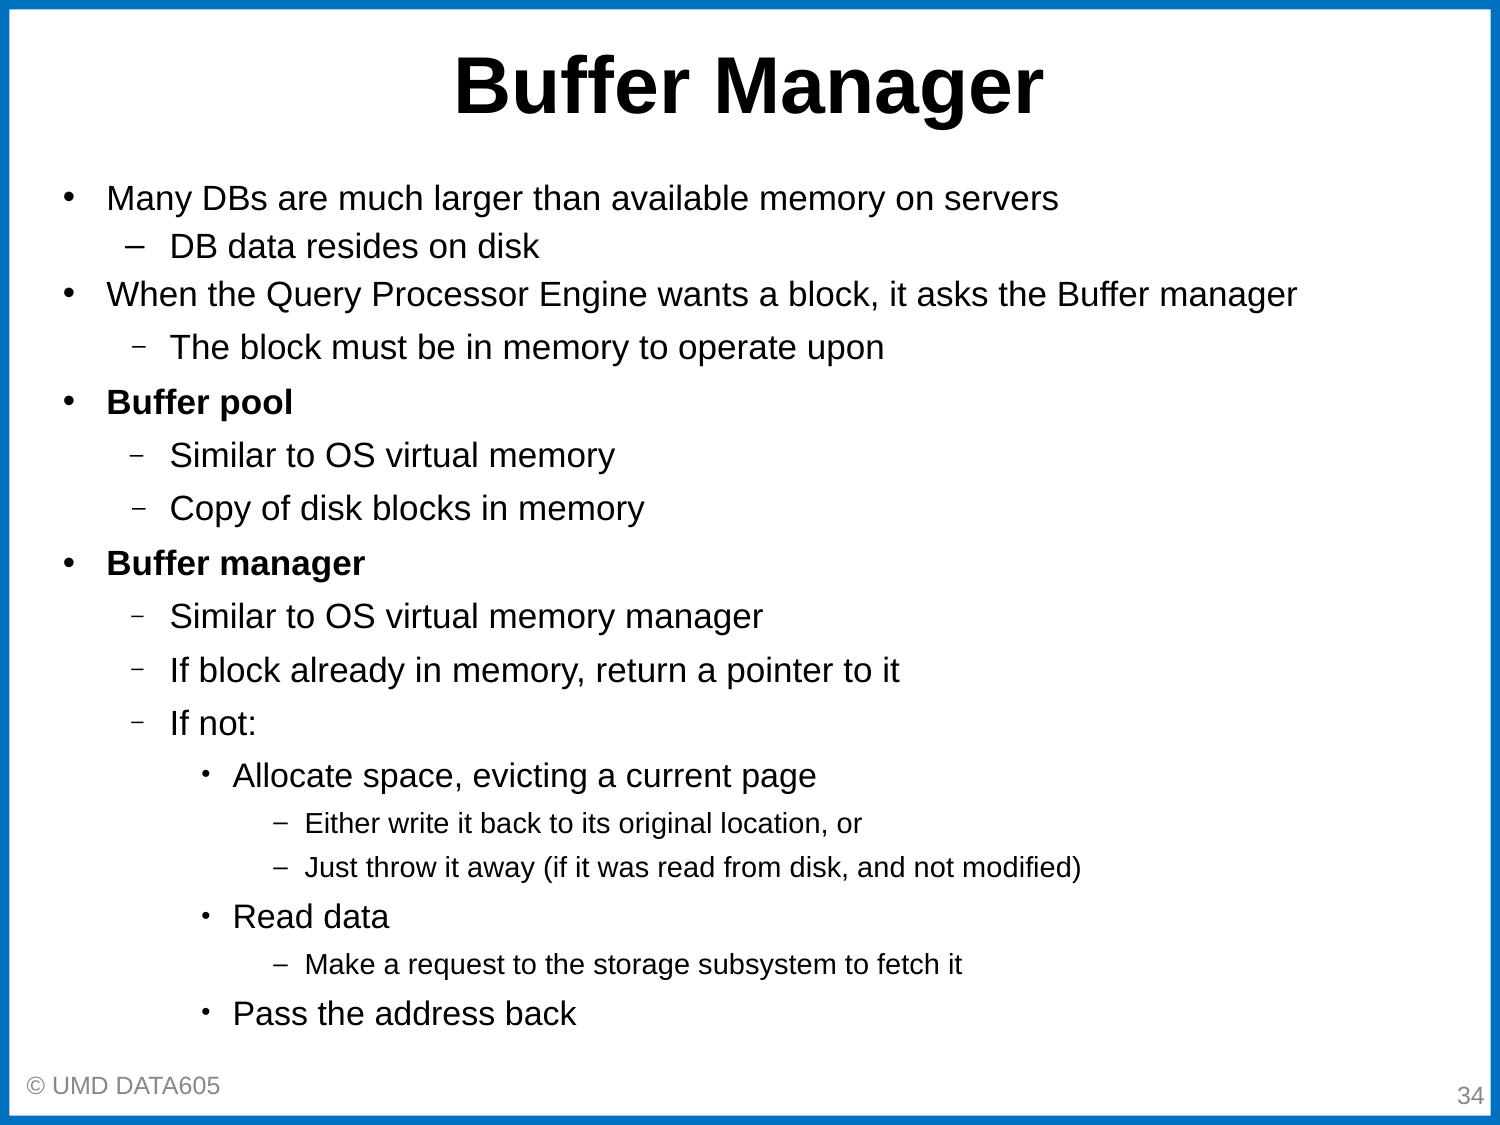

# Buffer Manager
Many DBs are much larger than available memory on servers
DB data resides on disk
When the Query Processor Engine wants a block, it asks the Buffer manager
The block must be in memory to operate upon
Buffer pool
Similar to OS virtual memory
Copy of disk blocks in memory
Buffer manager
Similar to OS virtual memory manager
If block already in memory, return a pointer to it
If not:
Allocate space, evicting a current page
Either write it back to its original location, or
Just throw it away (if it was read from disk, and not modified)
Read data
Make a request to the storage subsystem to fetch it
Pass the address back
34